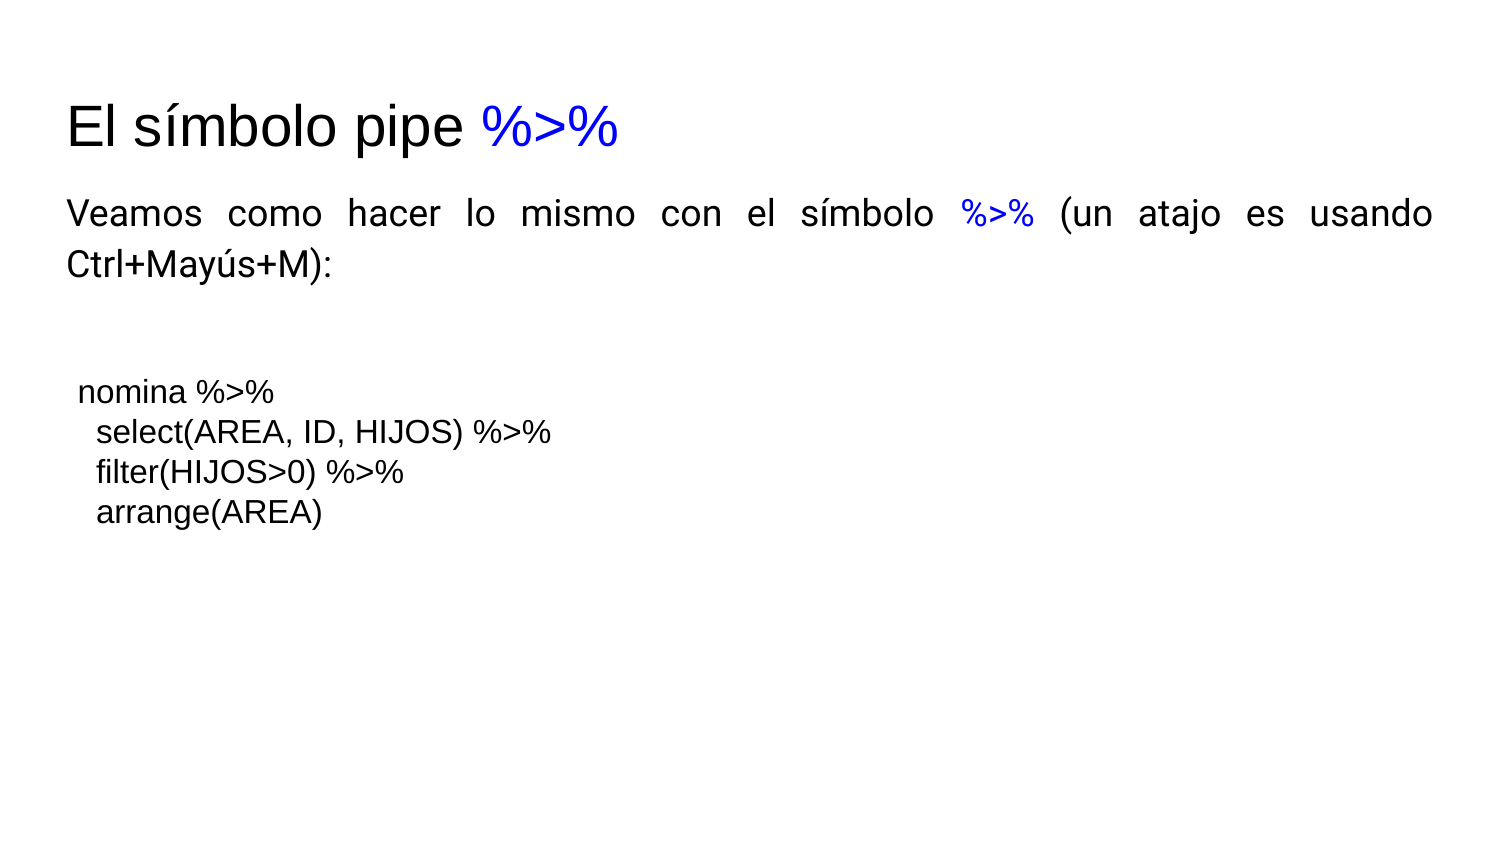

# El símbolo pipe %>%
Veamos como hacer lo mismo con el símbolo %>% (un atajo es usando Ctrl+Mayús+M):
nomina %>%
  select(AREA, ID, HIJOS) %>%
  filter(HIJOS>0) %>%
  arrange(AREA)